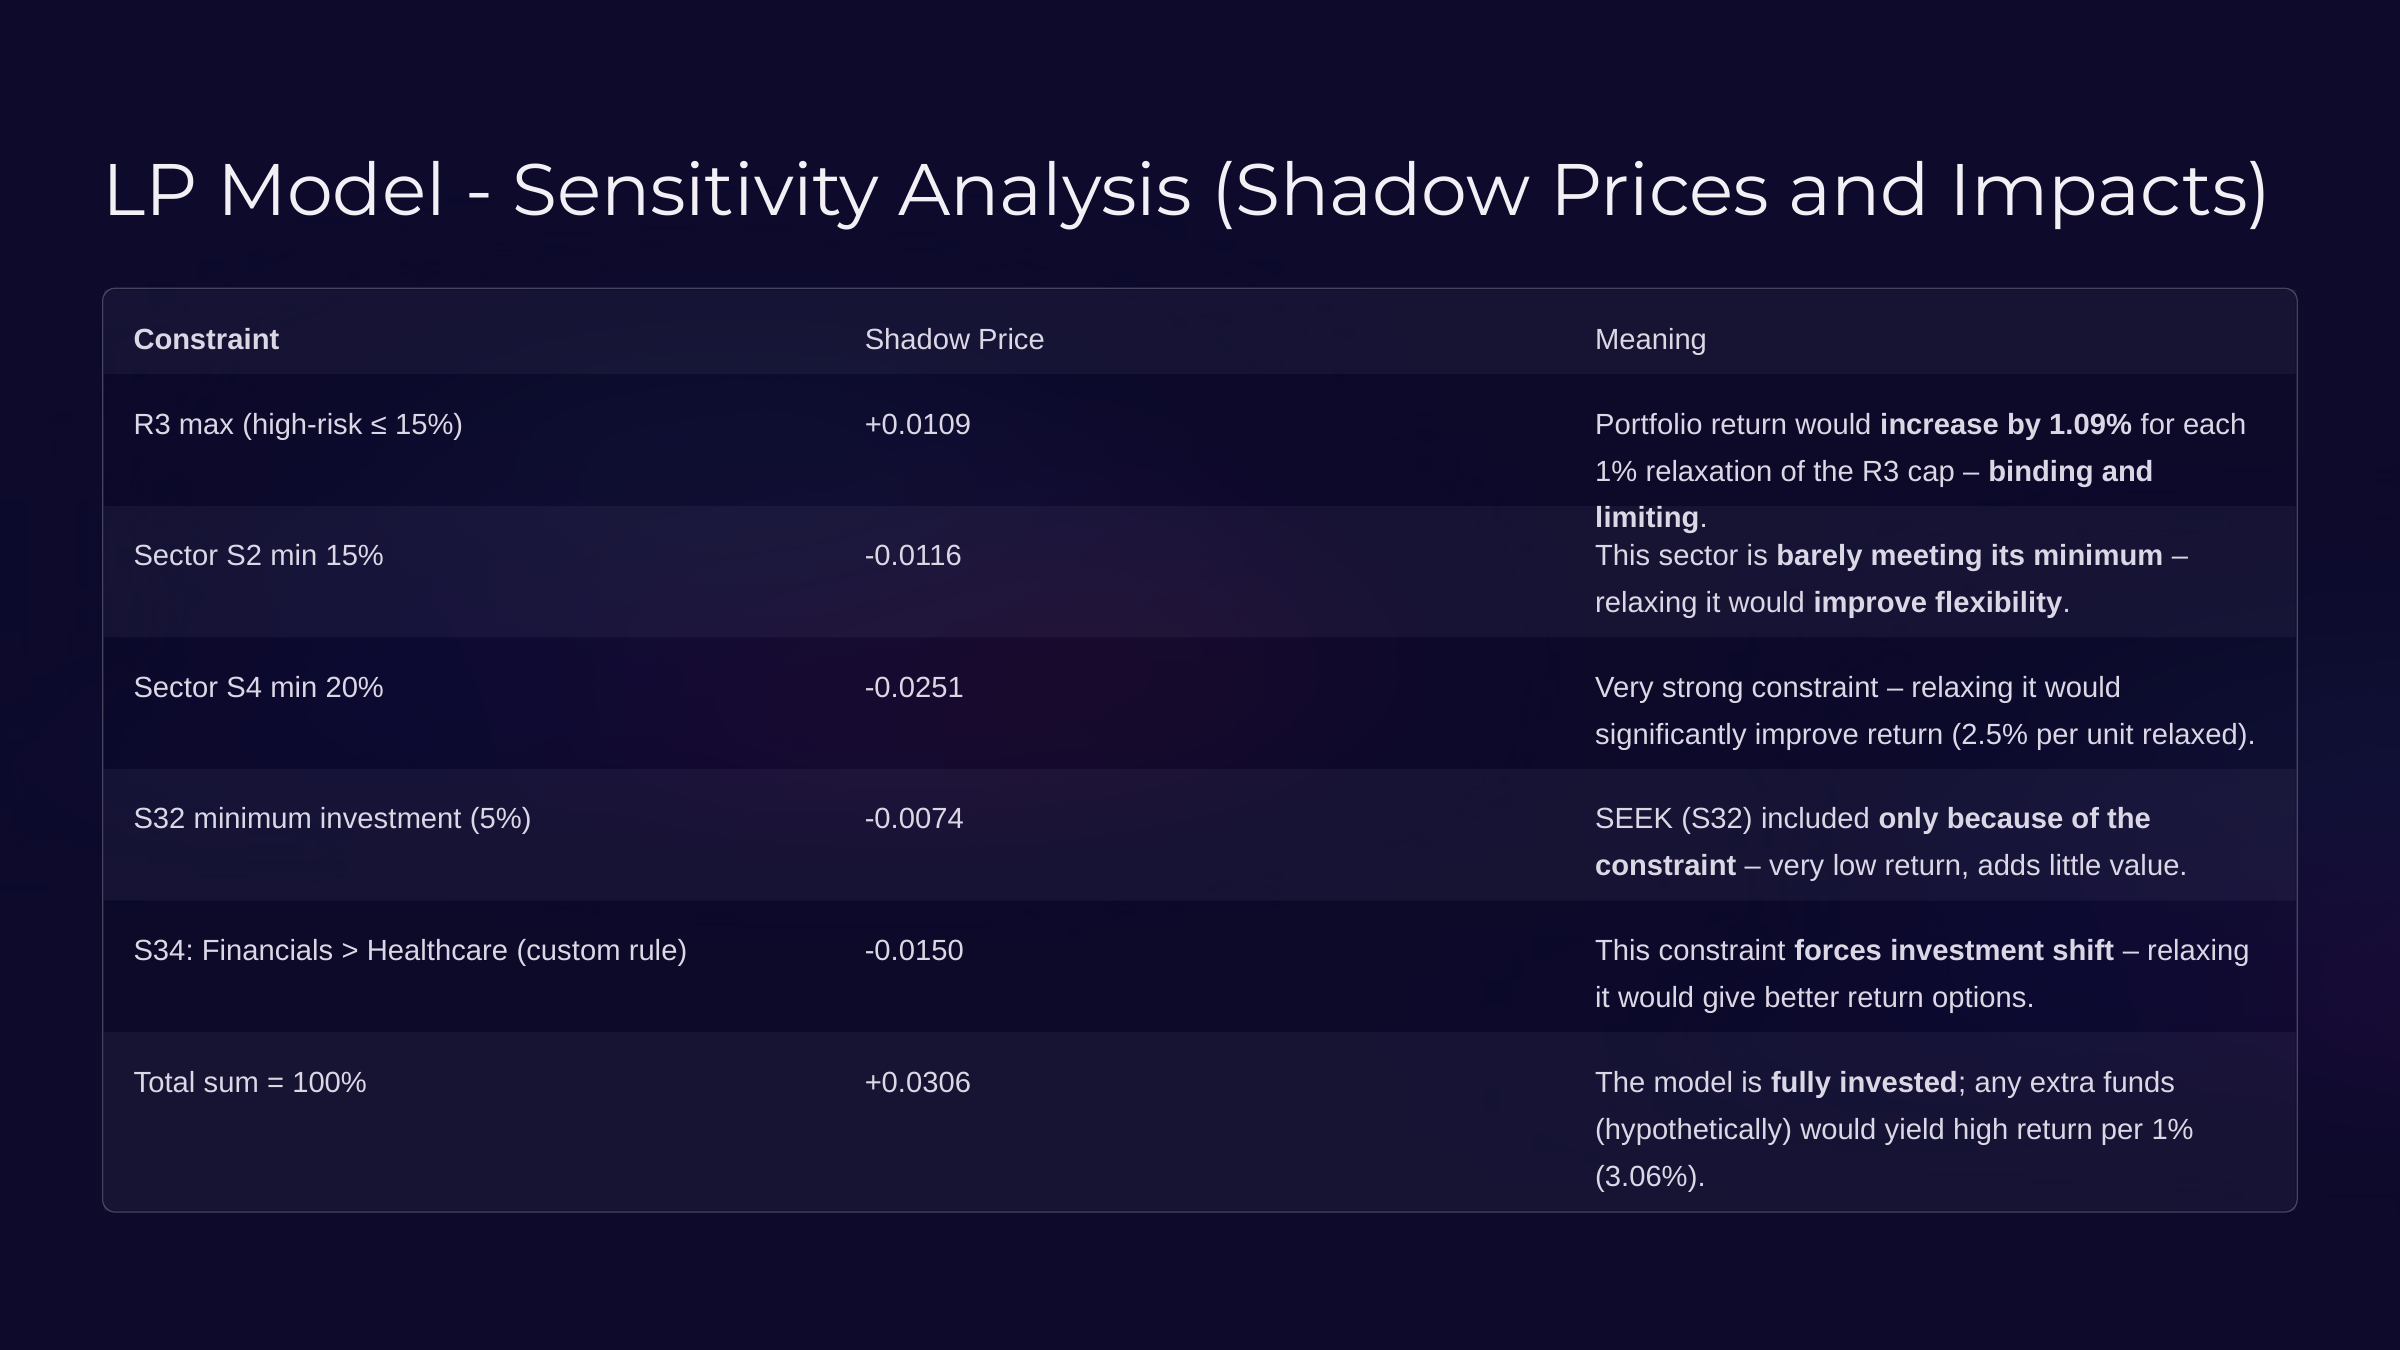

LP Model - Sensitivity Analysis (Shadow Prices and Impacts)

Constraint
Shadow Price
Meaning

R3 max (high-risk ≤ 15%)
+0.0109
Portfolio return would increase by 1.09% for each 1% relaxation of the R3 cap – binding and limiting.

Sector S2 min 15%
-0.0116
This sector is barely meeting its minimum – relaxing it would improve flexibility.

Sector S4 min 20%
-0.0251
Very strong constraint – relaxing it would significantly improve return (2.5% per unit relaxed).

S32 minimum investment (5%)
-0.0074
SEEK (S32) included only because of the constraint – very low return, adds little value.

S34: Financials > Healthcare (custom rule)
-0.0150
This constraint forces investment shift – relaxing it would give better return options.

Total sum = 100%
+0.0306
The model is fully invested; any extra funds (hypothetically) would yield high return per 1% (3.06%).